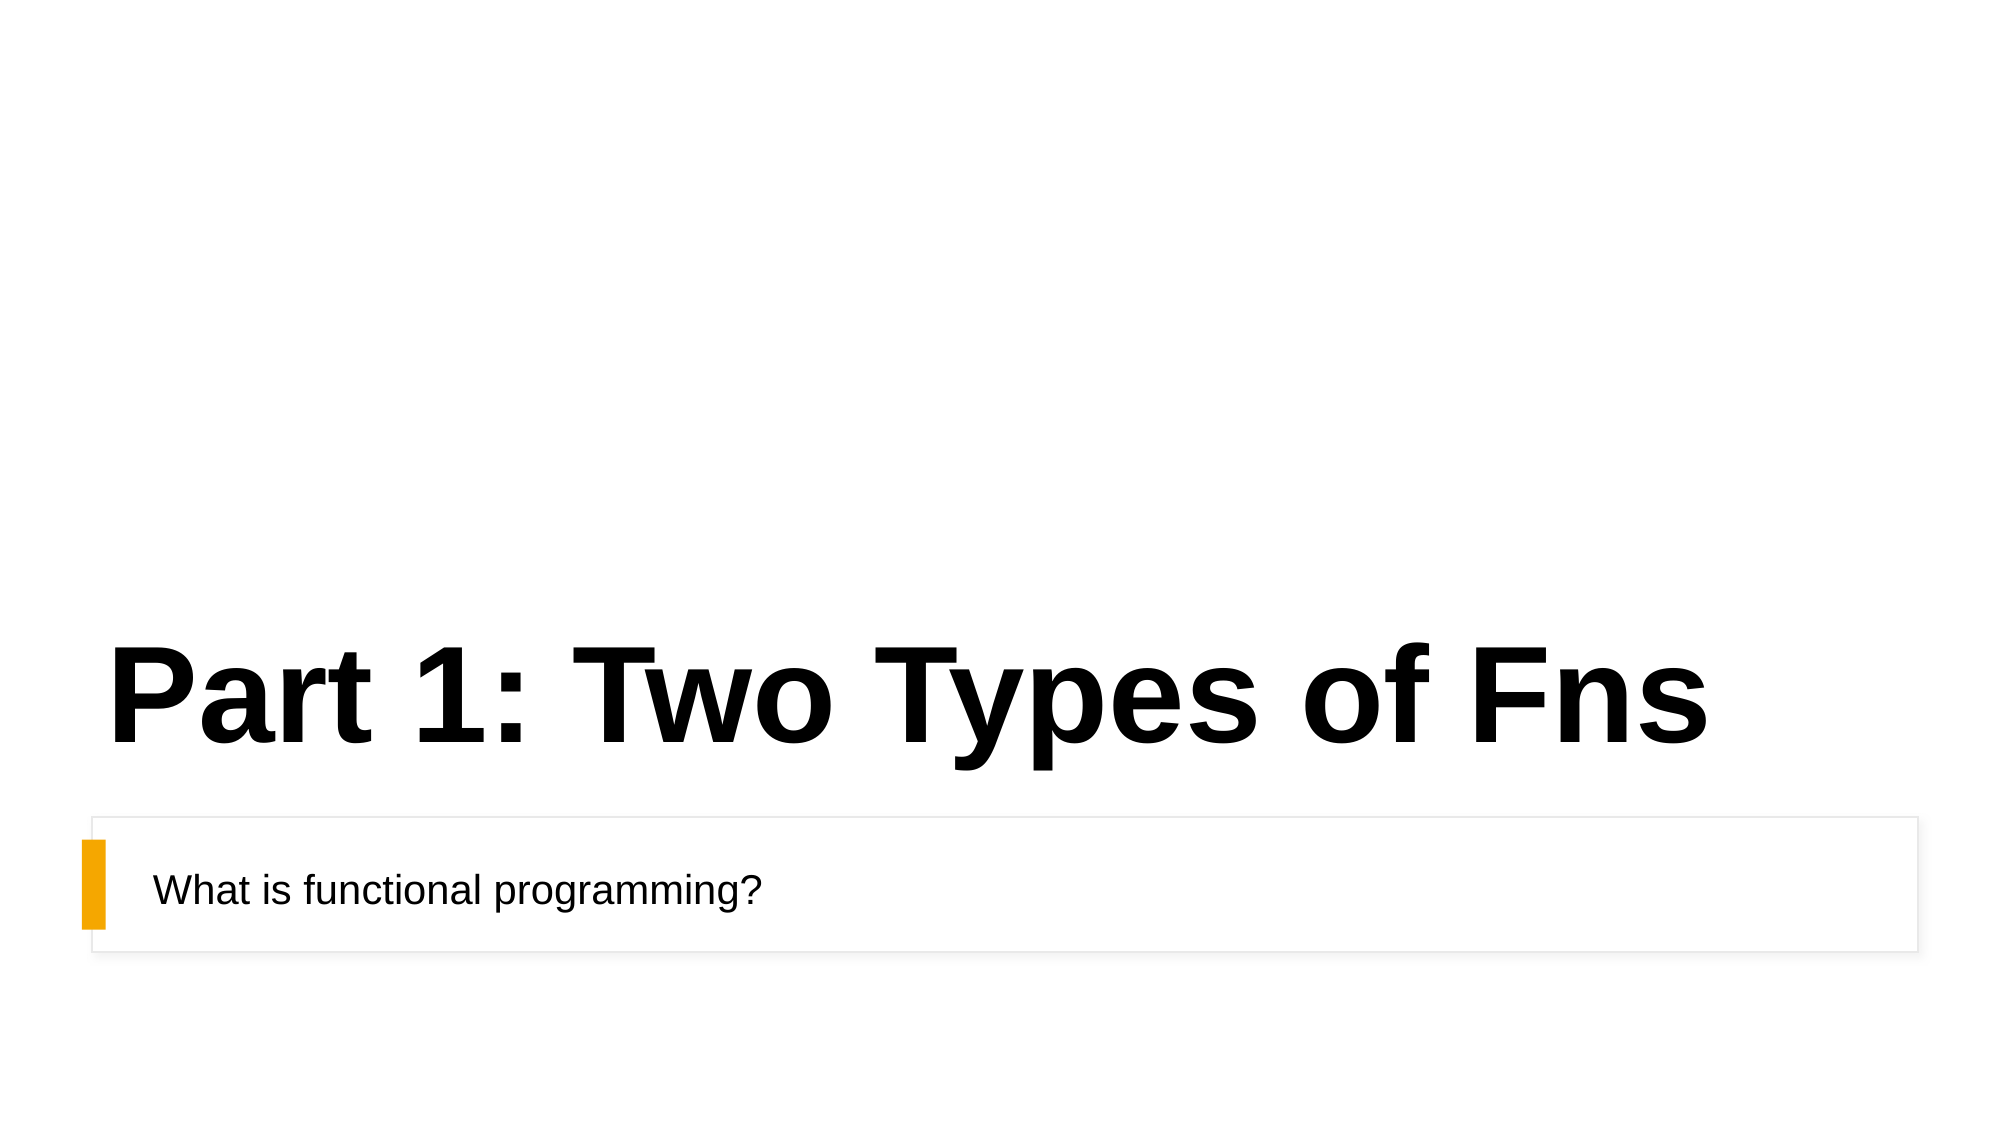

# Part 1: Two Types of Fns
What is functional programming?